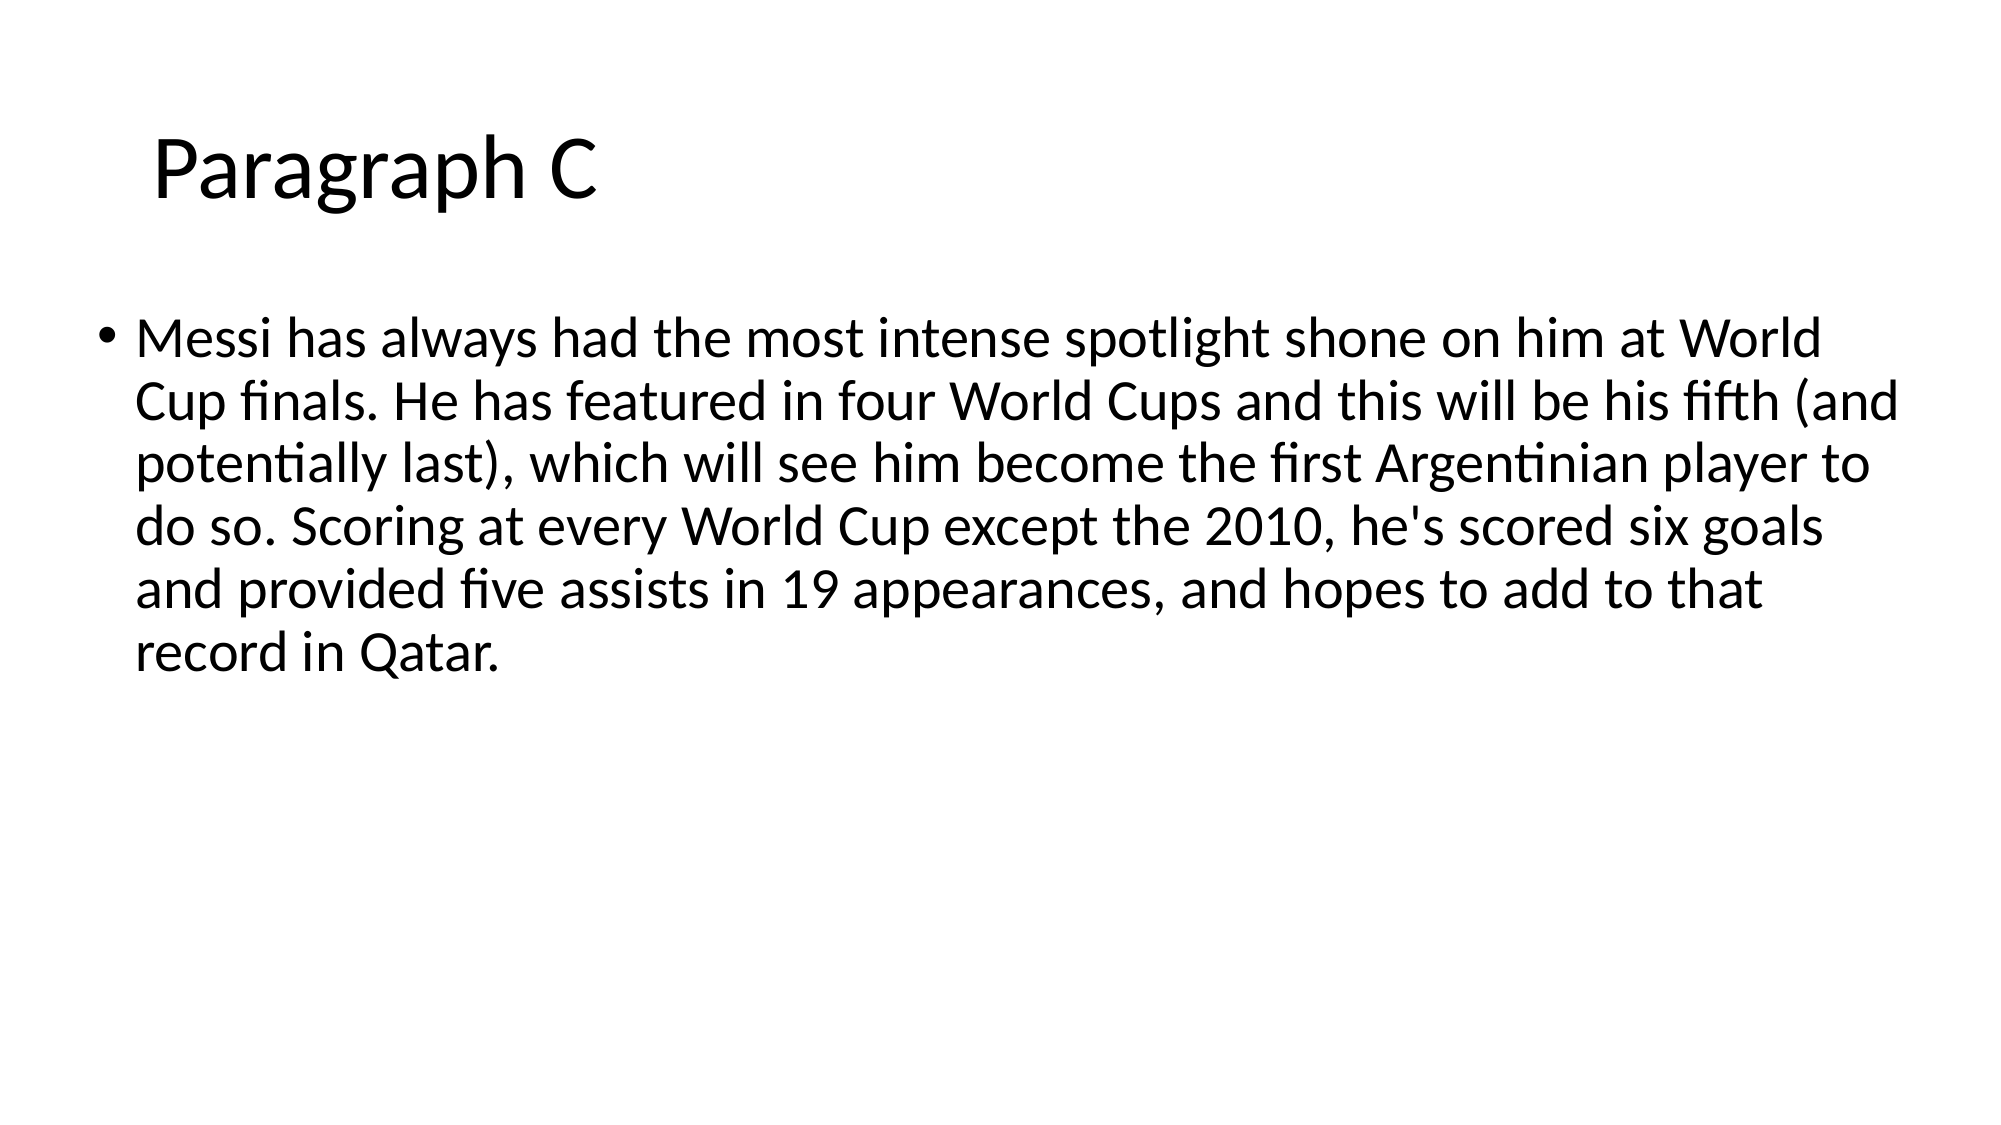

# Paragraph C
Messi has always had the most intense spotlight shone on him at World Cup finals. He has featured in four World Cups and this will be his fifth (and potentially last), which will see him become the first Argentinian player to do so. Scoring at every World Cup except the 2010, he's scored six goals and provided five assists in 19 appearances, and hopes to add to that record in Qatar.